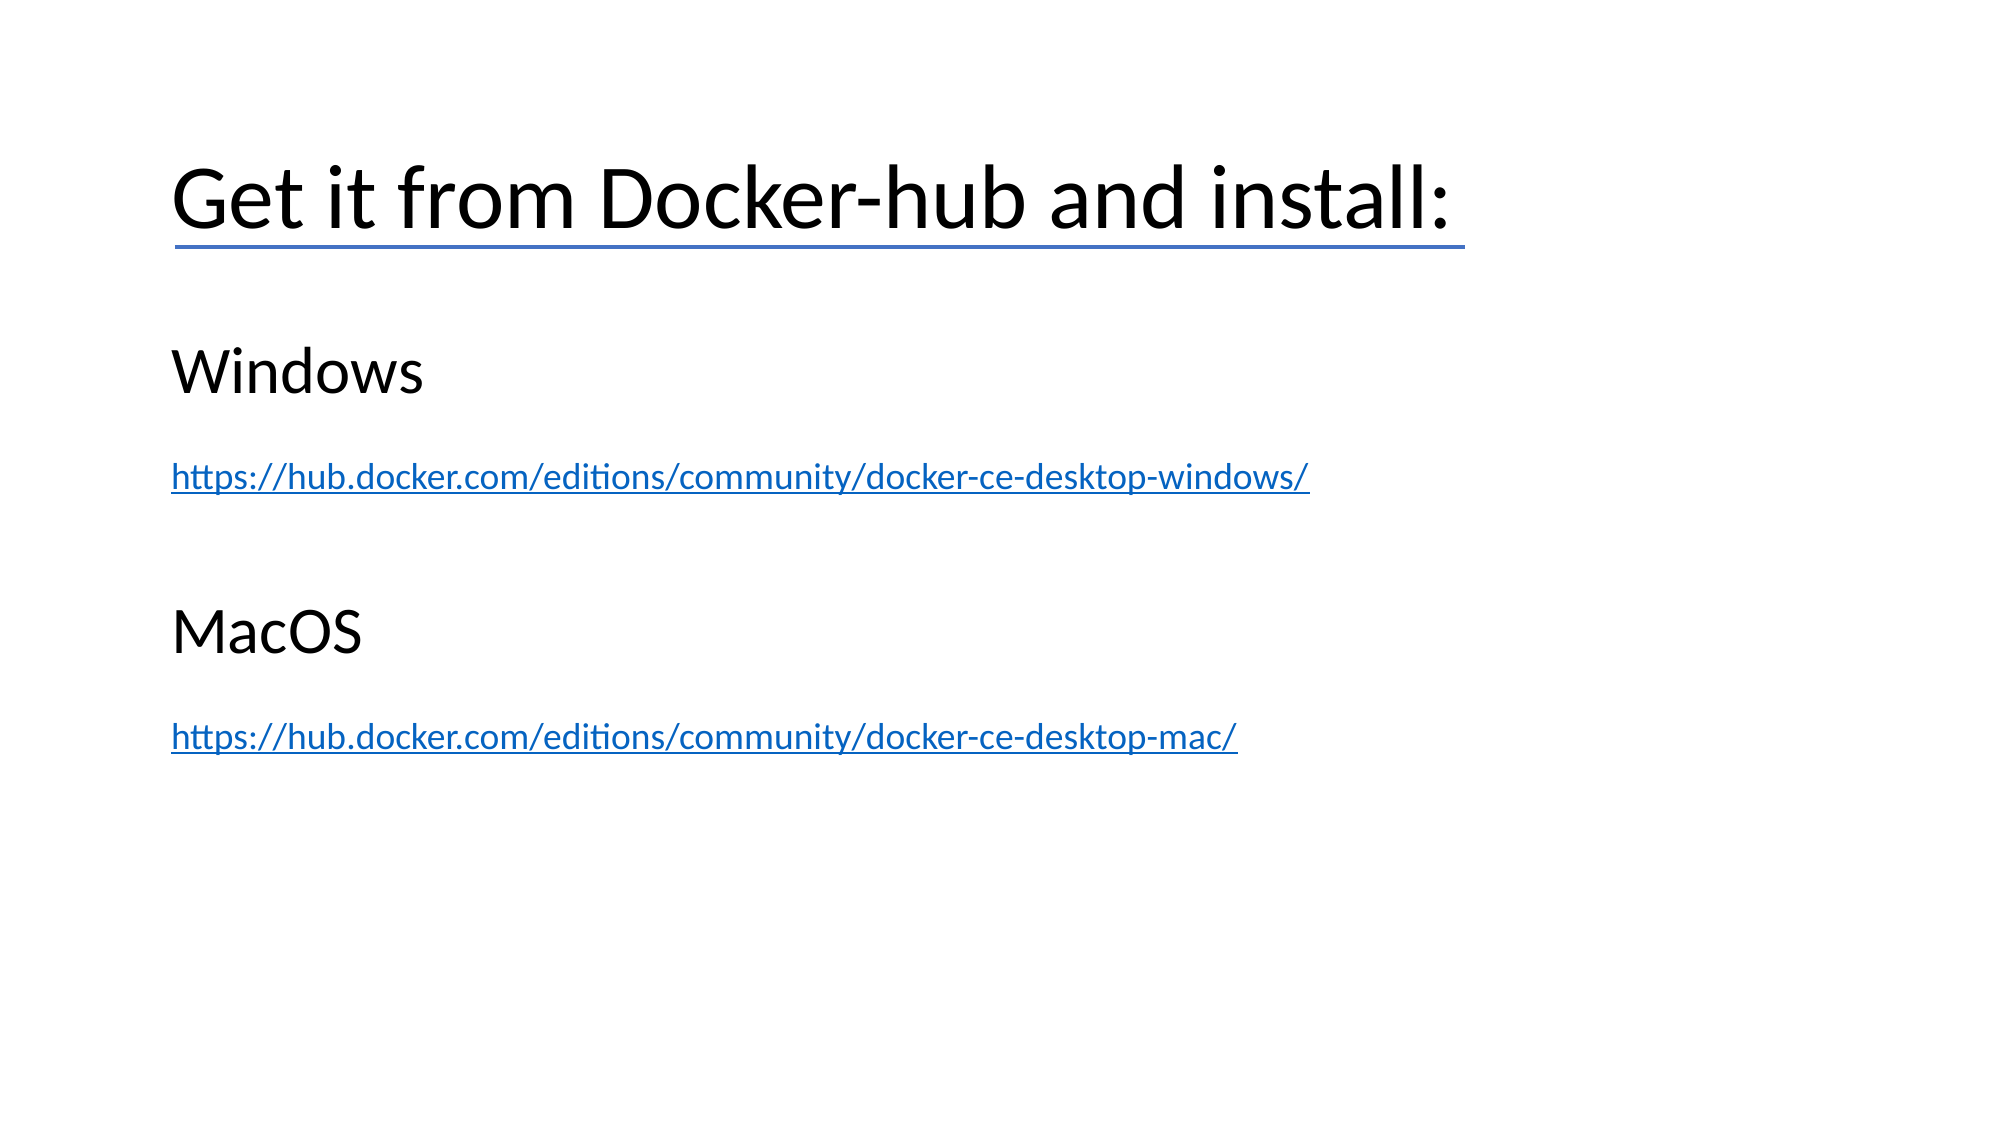

Get it from Docker-hub and install:

Windows

https://hub.docker.com/editions/community/docker-ce-desktop-windows/

MacOS

https://hub.docker.com/editions/community/docker-ce-desktop-mac/